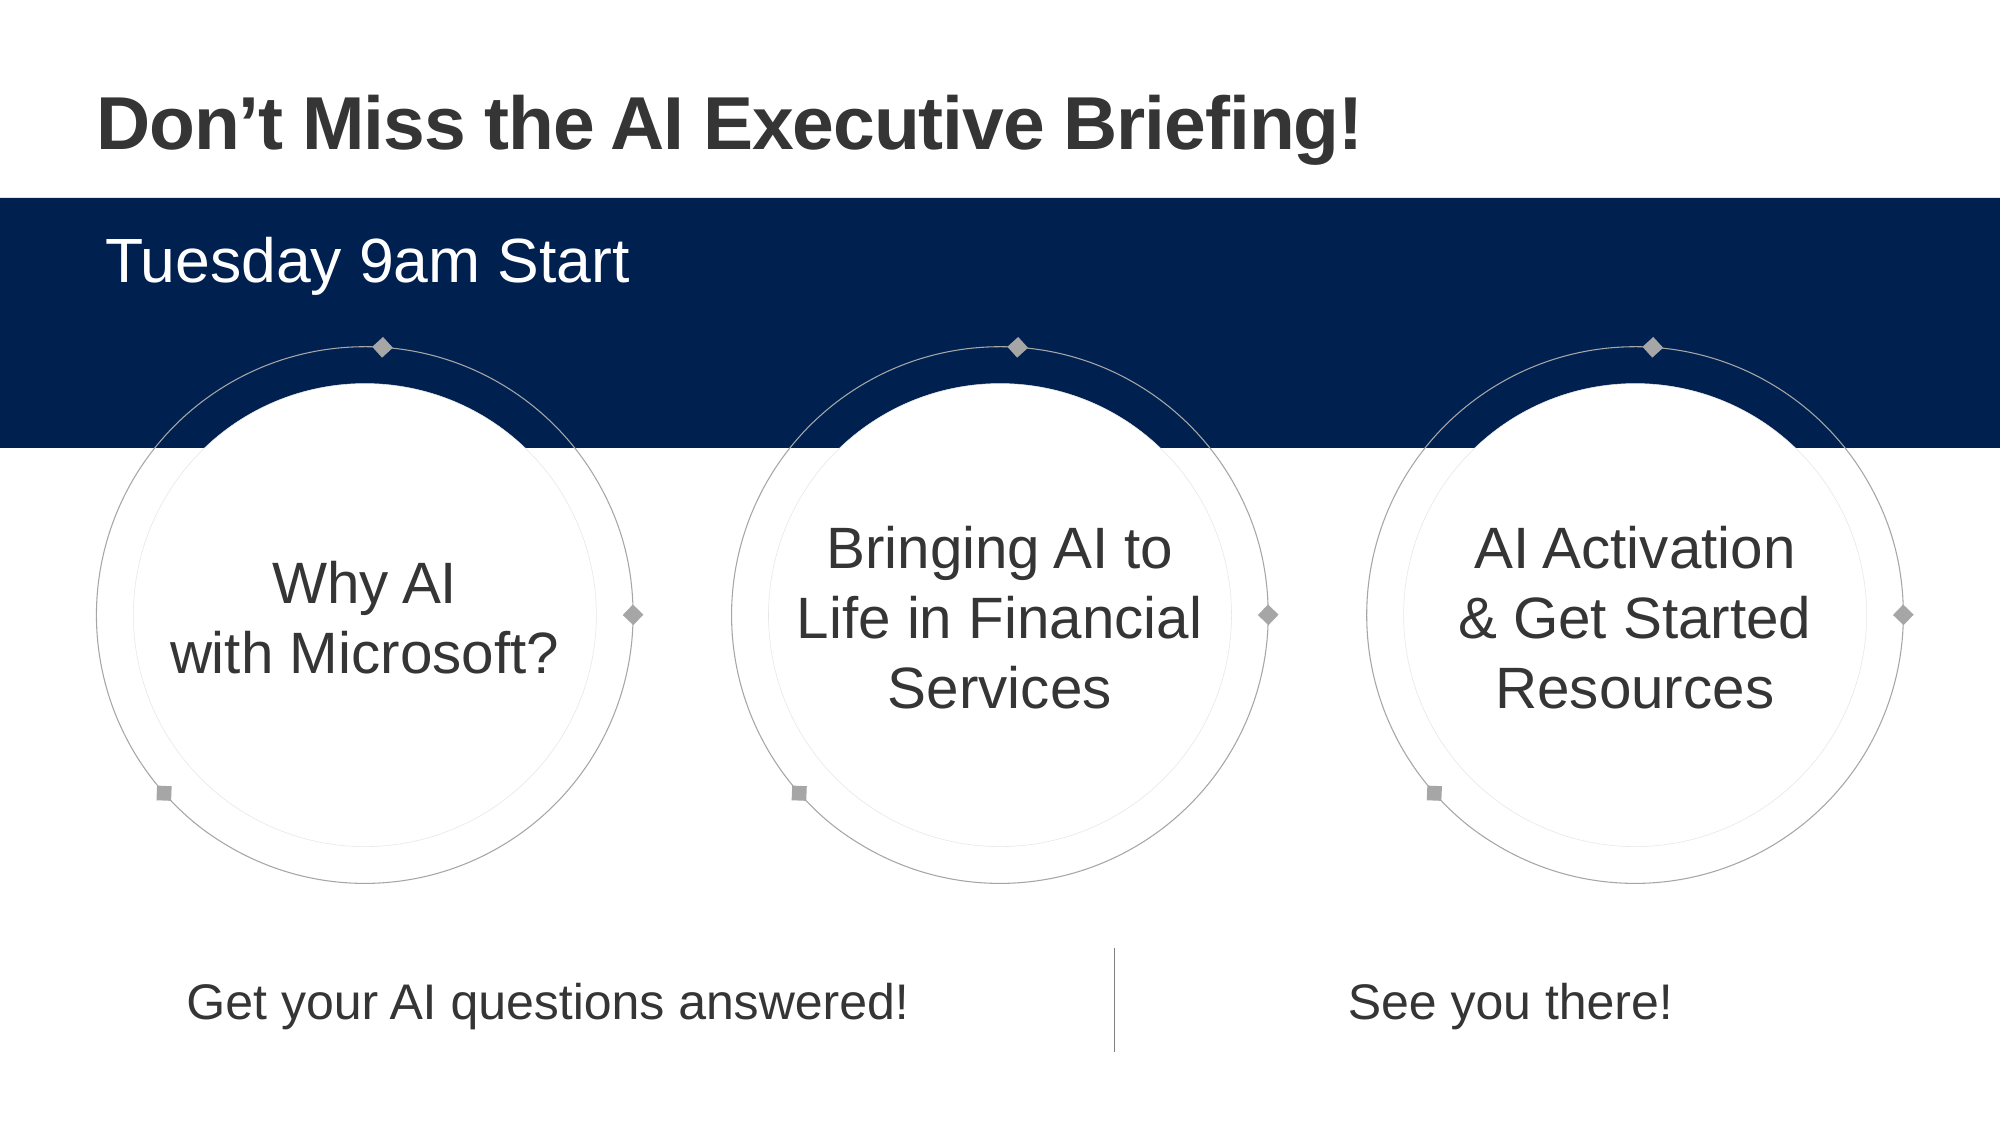

# Don’t Miss the AI Executive Briefing!
Tuesday 9am Start

Why AI
with Microsoft?
Bringing AI to
Life in Financial
Services
AI Activation
& Get Started
Resources
Get your AI questions answered!
See you there!